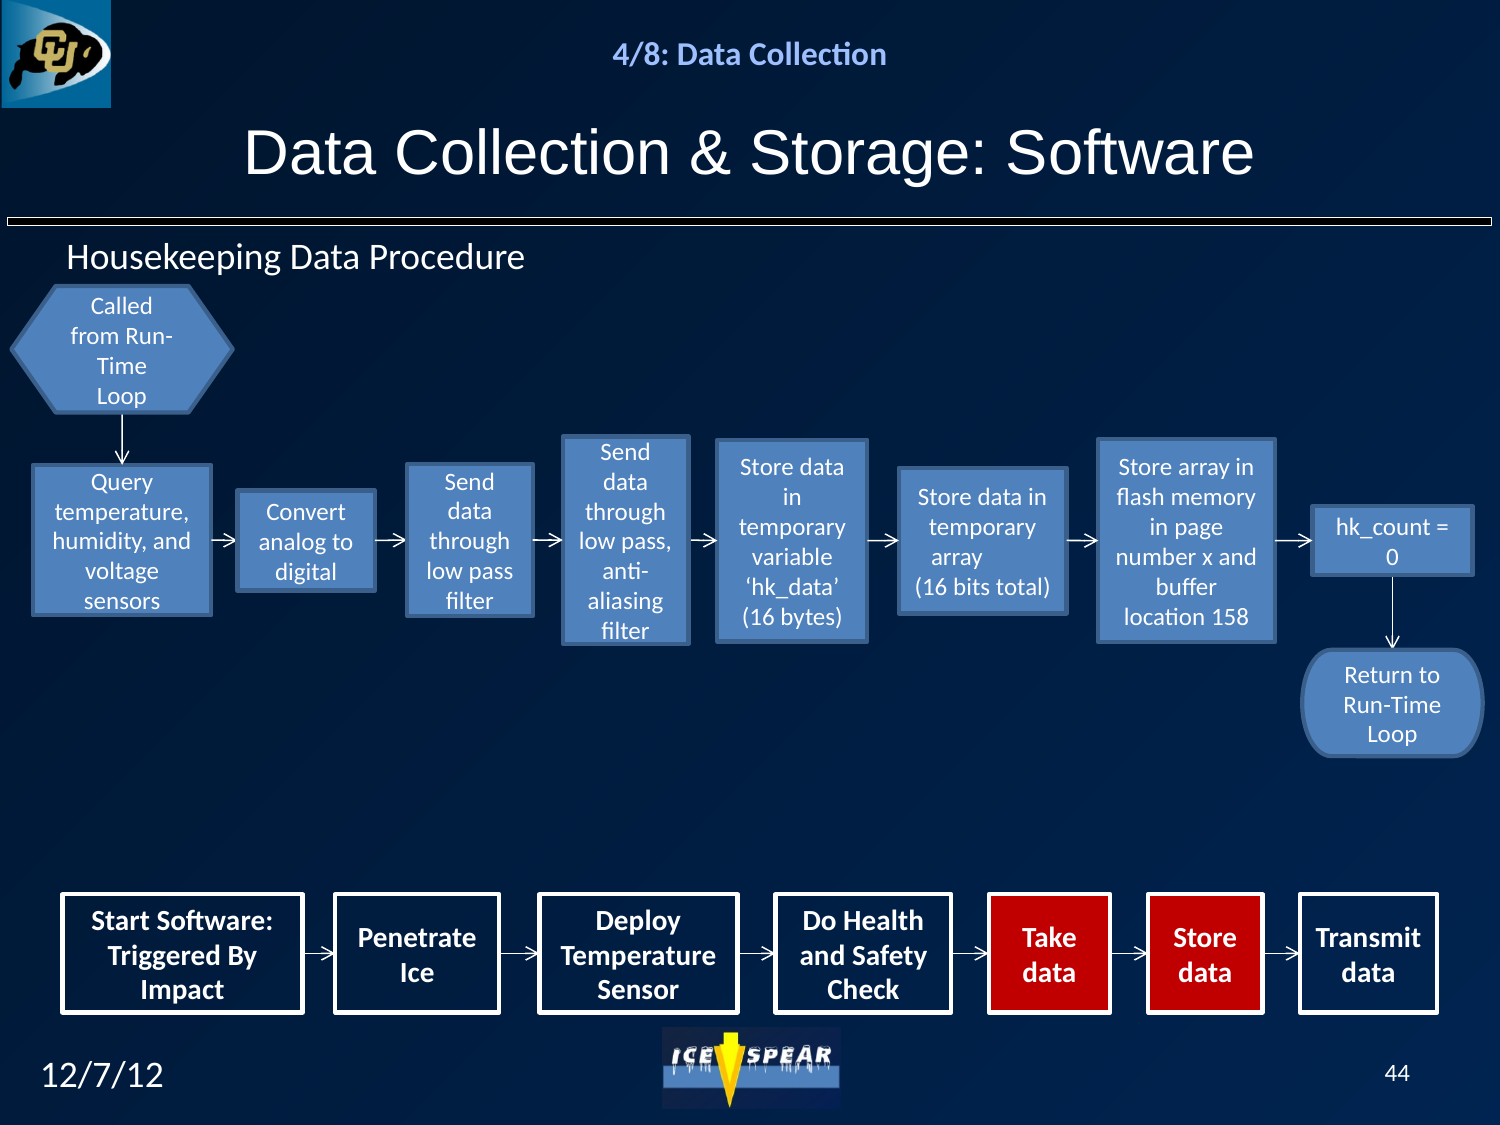

# Data Collection & Storage: Software
Housekeeping Data Procedure
Called from Run-Time Loop
Send data through low pass, anti-aliasing filter
Store array in flash memory in page number x and buffer location 158
Store data in temporary variable ‘hk_data’
 (16 bytes)
Send data through low pass filter
Query temperature, humidity, and voltage sensors
Store data in temporary array          (16 bits total)
Convert analog to digital
hk_count = 0
Return to Run-Time Loop
Start Software: Triggered By Impact
Penetrate Ice
Deploy Temperature Sensor
Do Health and Safety Check
Take data
Store data
Transmit data
12/7/12
44